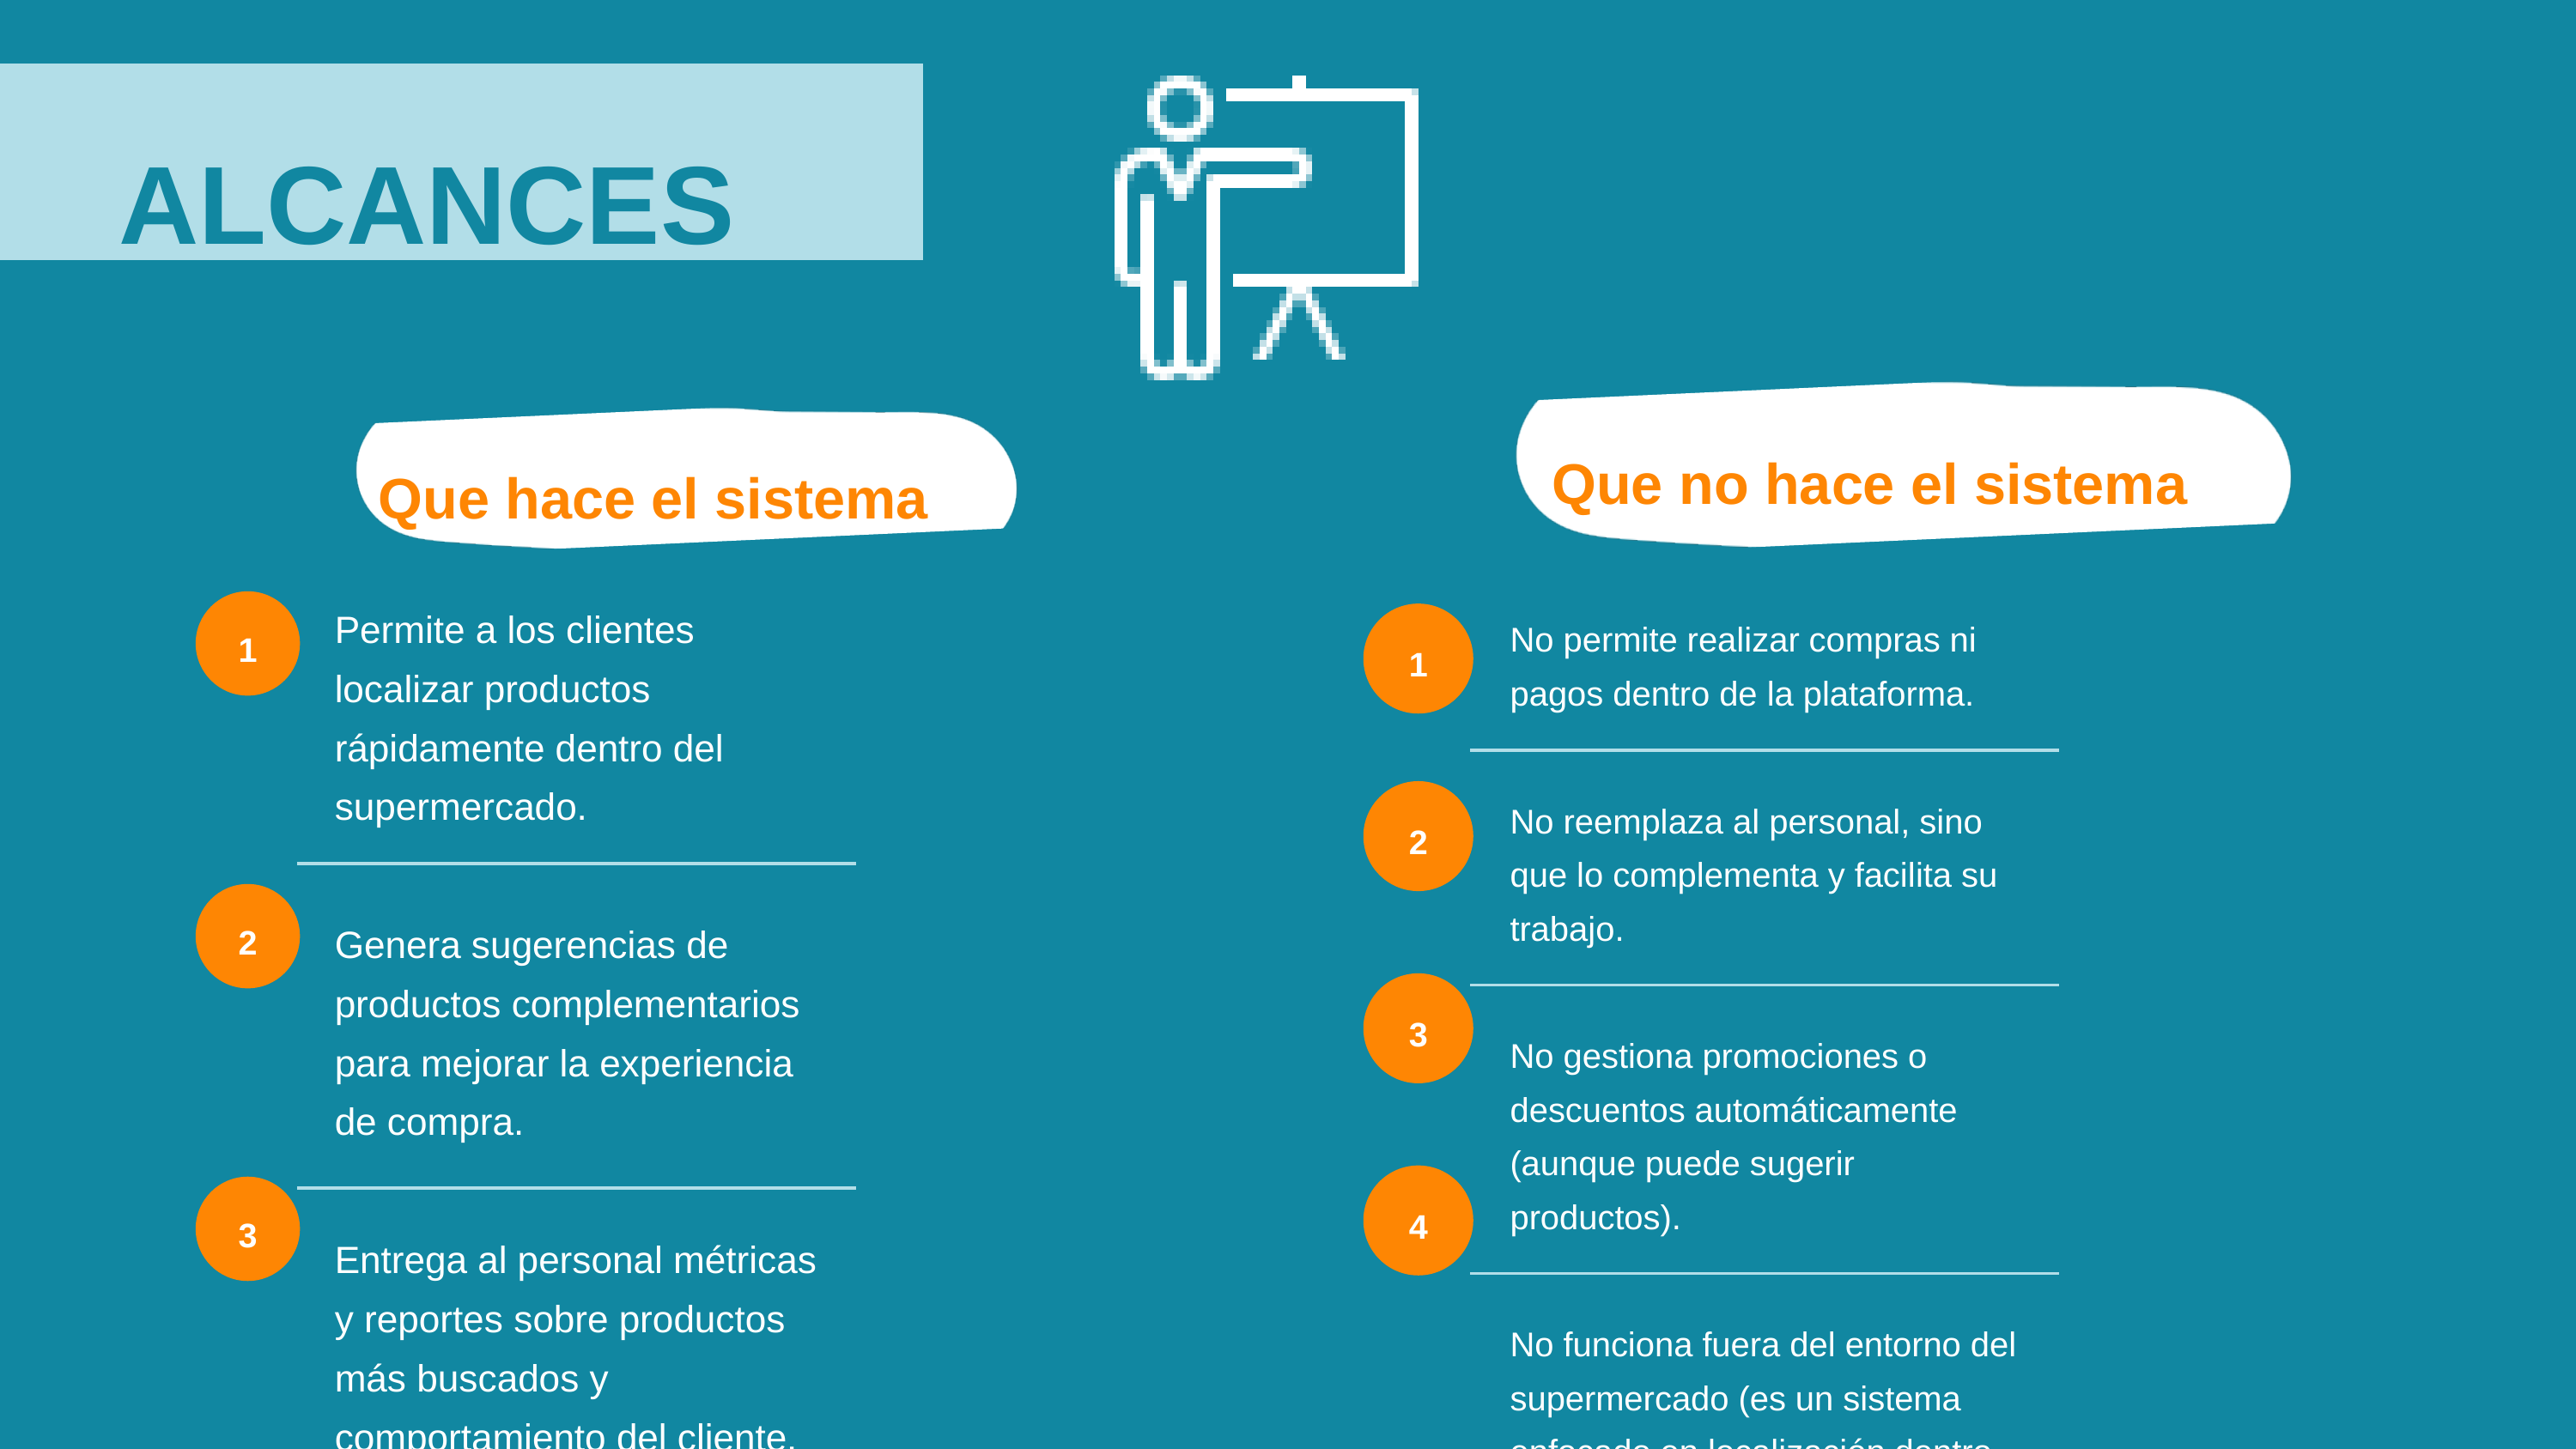

ALCANCES

Que no hace el sistema
Que hace el sistema
| Permite a los clientes localizar productos rápidamente dentro del supermercado. |
| --- |
| Genera sugerencias de productos complementarios para mejorar la experiencia de compra. |
| Entrega al personal métricas y reportes sobre productos más buscados y comportamiento del cliente. |
| No permite realizar compras ni pagos dentro de la plataforma. |
| --- |
| No reemplaza al personal, sino que lo complementa y facilita su trabajo. |
| No gestiona promociones o descuentos automáticamente (aunque puede sugerir productos). |
| No funciona fuera del entorno del supermercado (es un sistema enfocado en localización dentro de la tienda). |

1

1

2

2

3

4

3